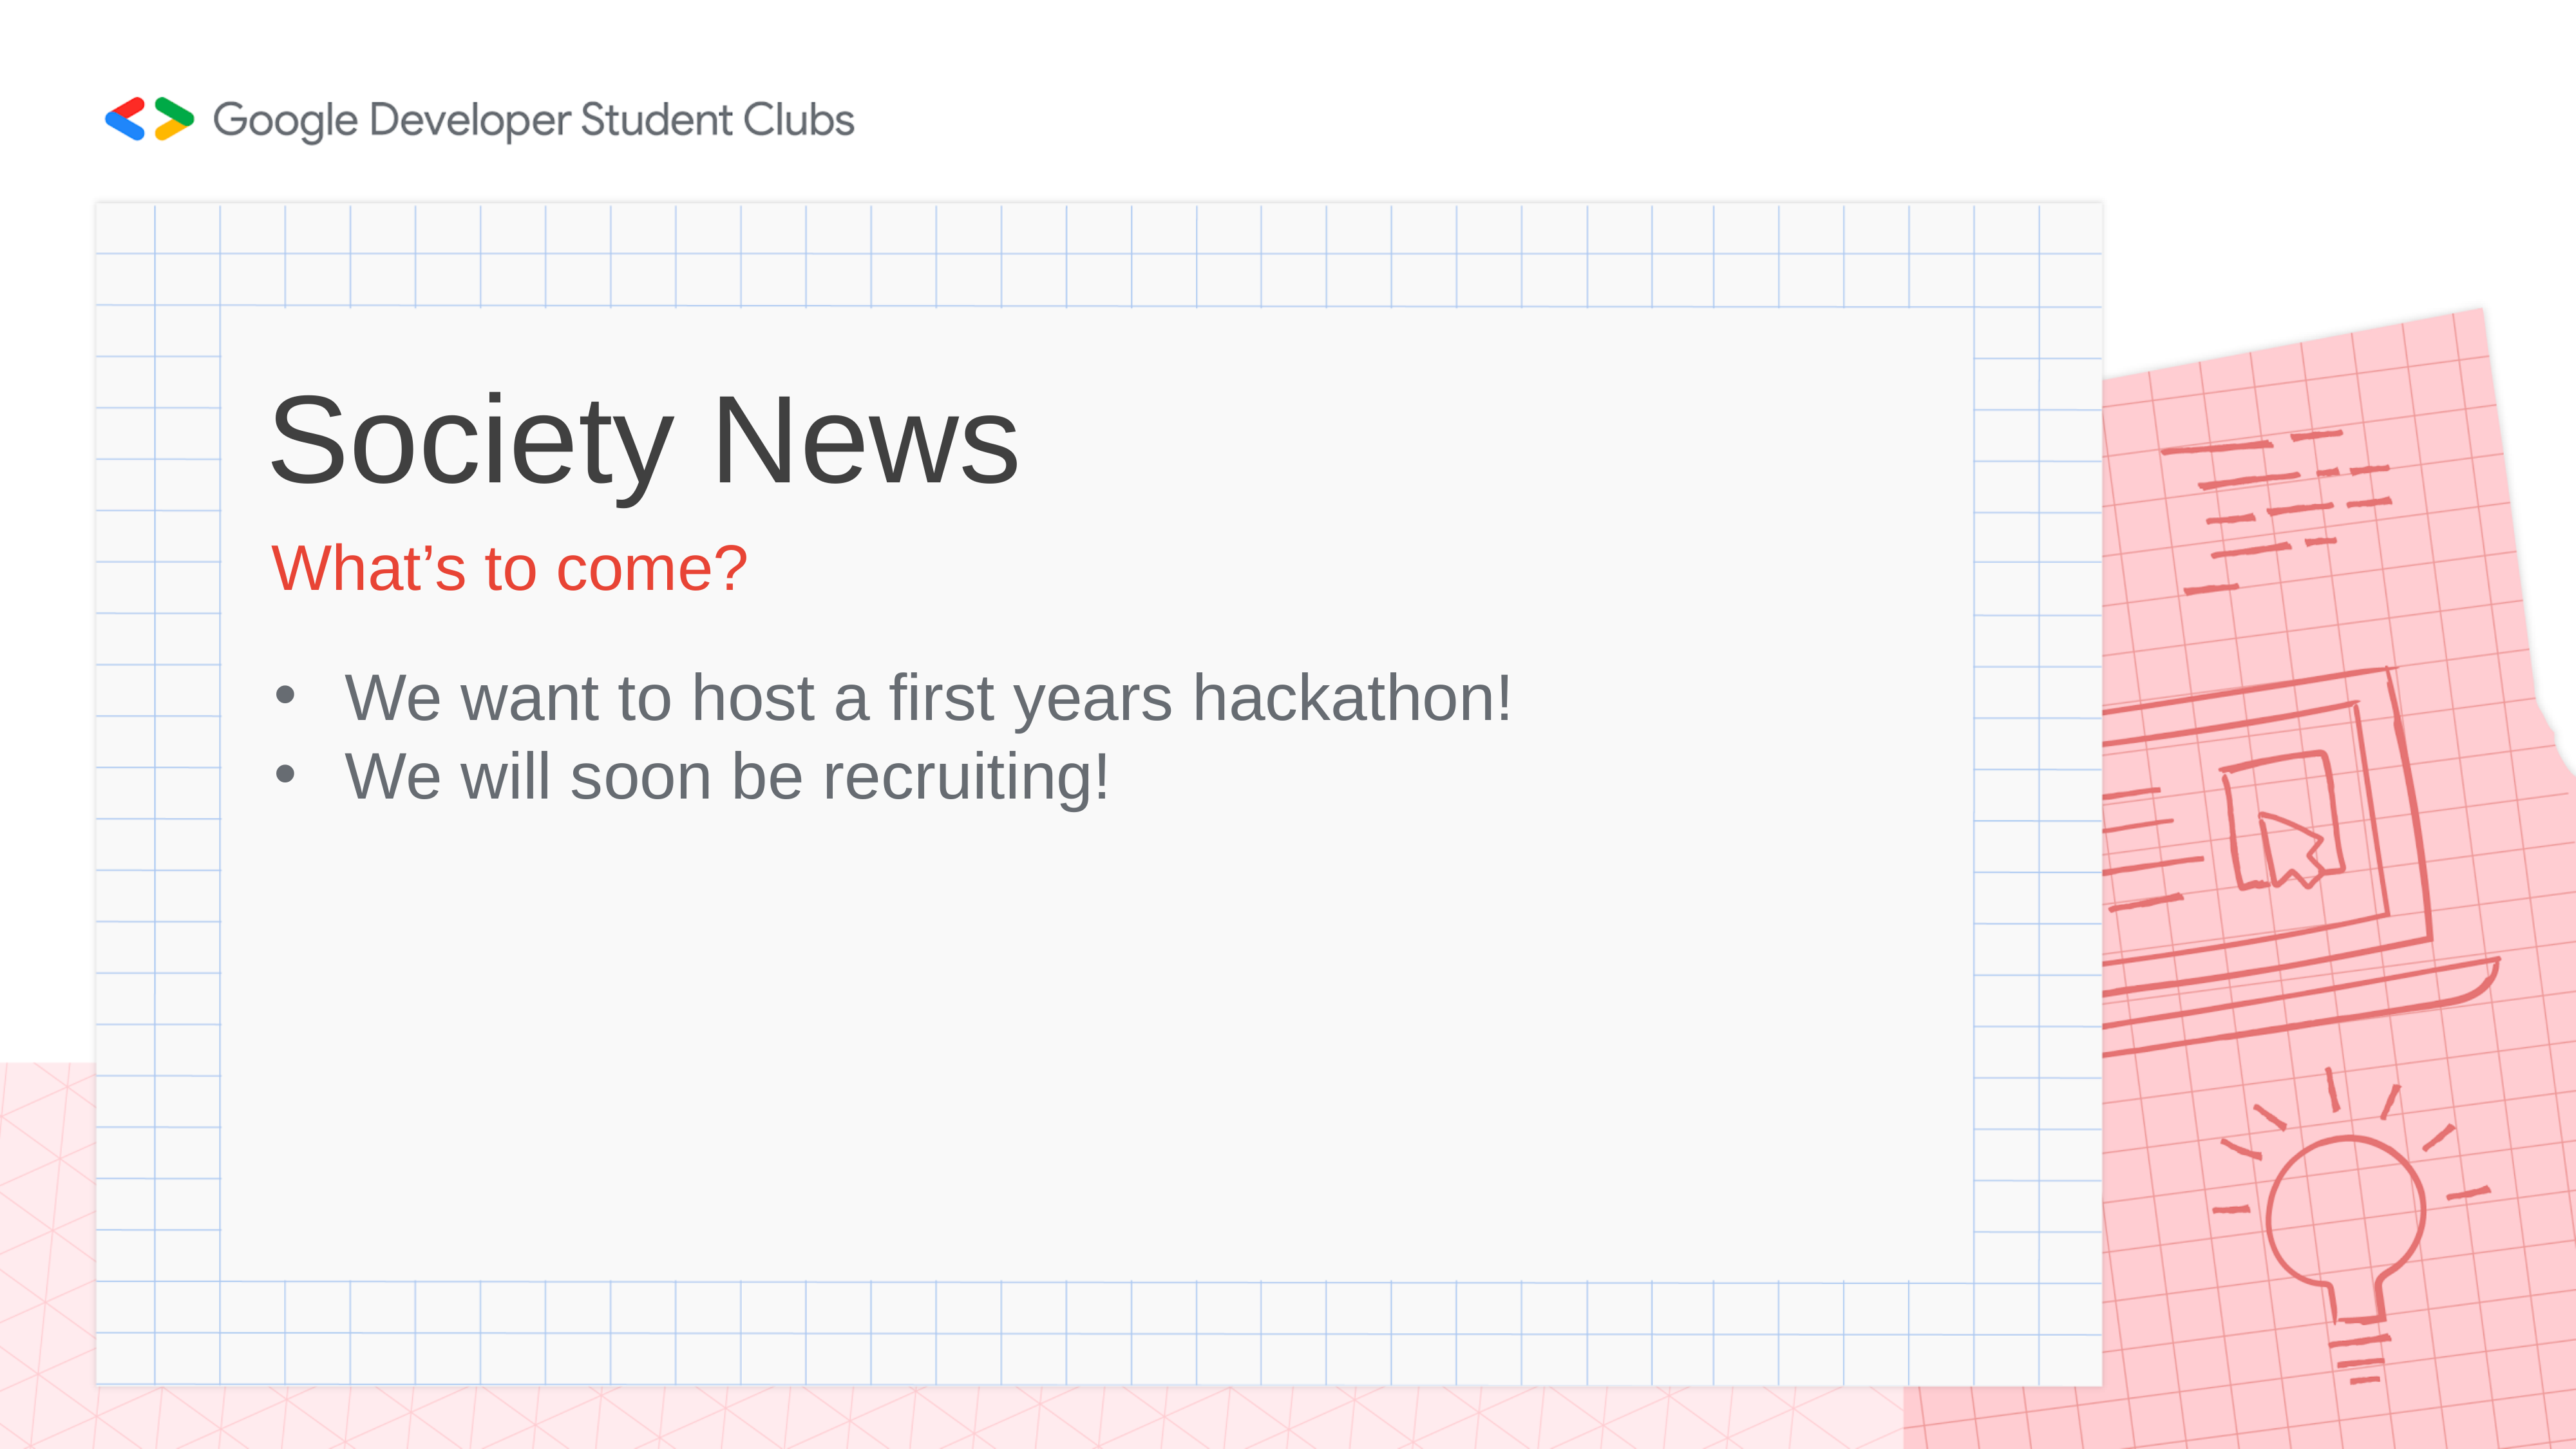

# Society News
What’s to come?
We want to host a first years hackathon!
We will soon be recruiting!